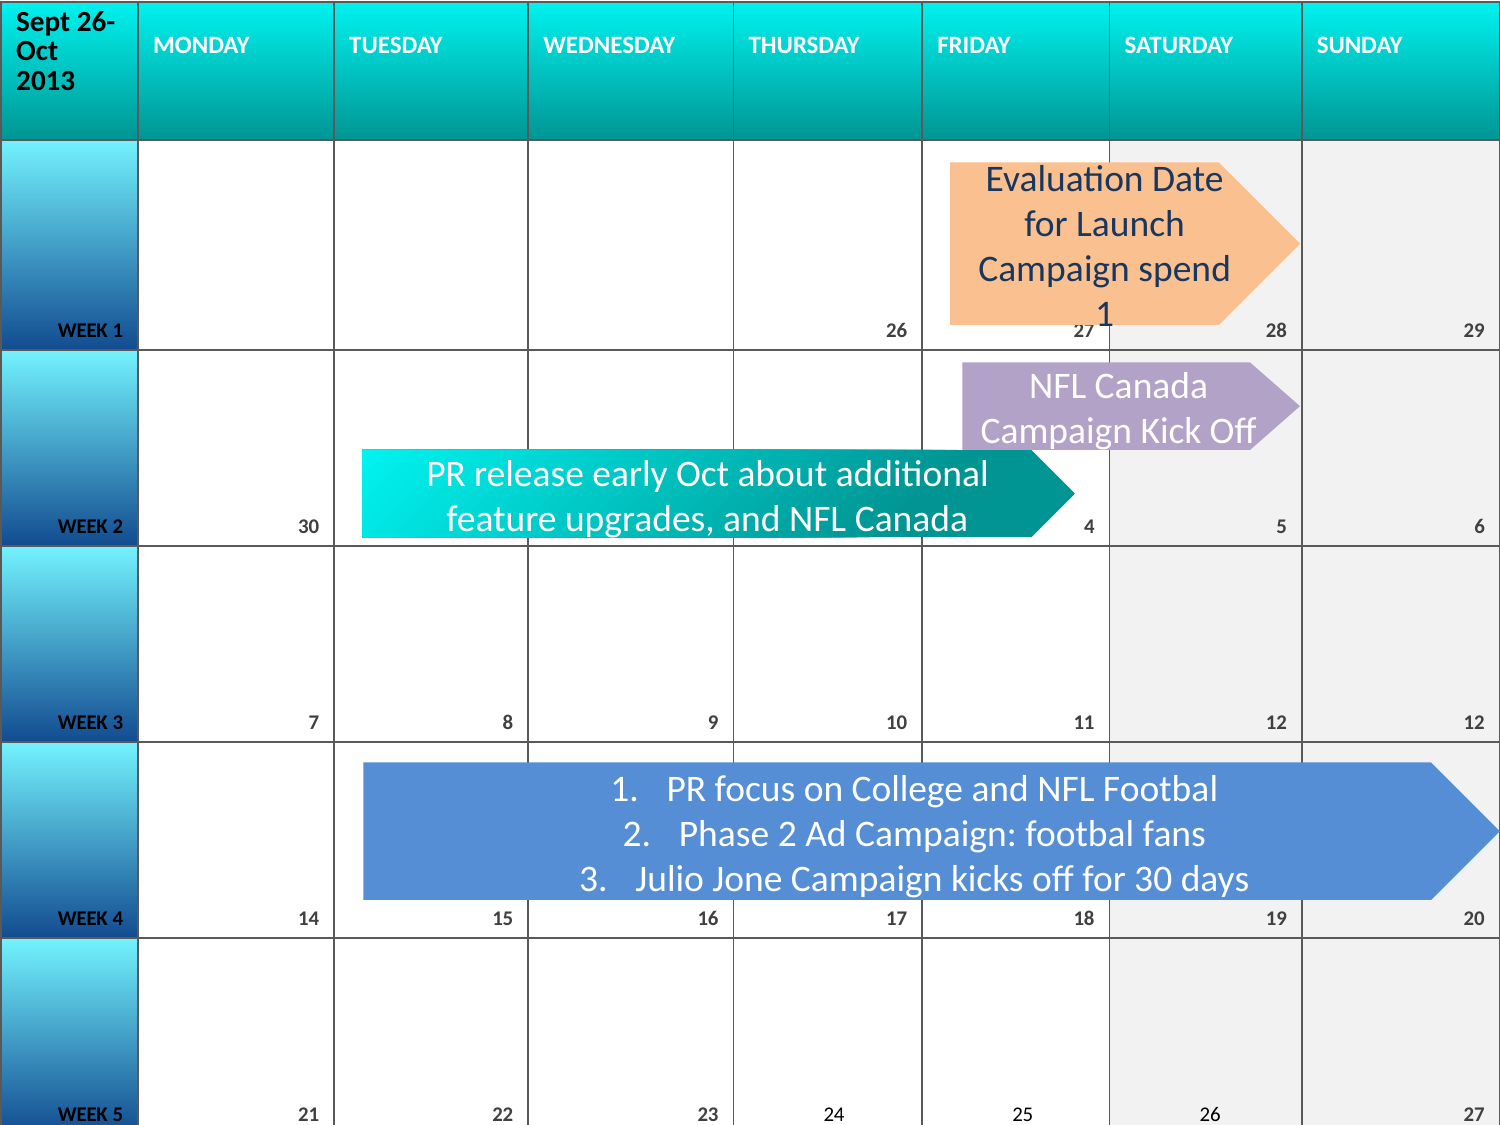

| Sept 26- Oct 2013 | MONDAY | TUESDAY | WEDNESDAY | THURSDAY | FRIDAY | SATURDAY | SUNDAY |
| --- | --- | --- | --- | --- | --- | --- | --- |
| WEEK 1 |  |  |  | 26 | 27 | 28 | 29 |
| WEEK 2 | 30 | 1 | 2 | 3 | 4 | 5 | 6 |
| WEEK 3 | 7 | 8 | 9 | 10 | 11 | 12 | 12 |
| WEEK 4 | 14 | 15 | 16 | 17 | 18 | 19 | 20 |
| WEEK 5 | 21 | 22 | 23 | 24 | 25 | 26 | 27 |
45
Evaluation Date for Launch Campaign spend 1
NFL Canada Campaign Kick Off
PR release early Oct about additional feature upgrades, and NFL Canada
PR focus on College and NFL Footbal
Phase 2 Ad Campaign: footbal fans
Julio Jone Campaign kicks off for 30 days